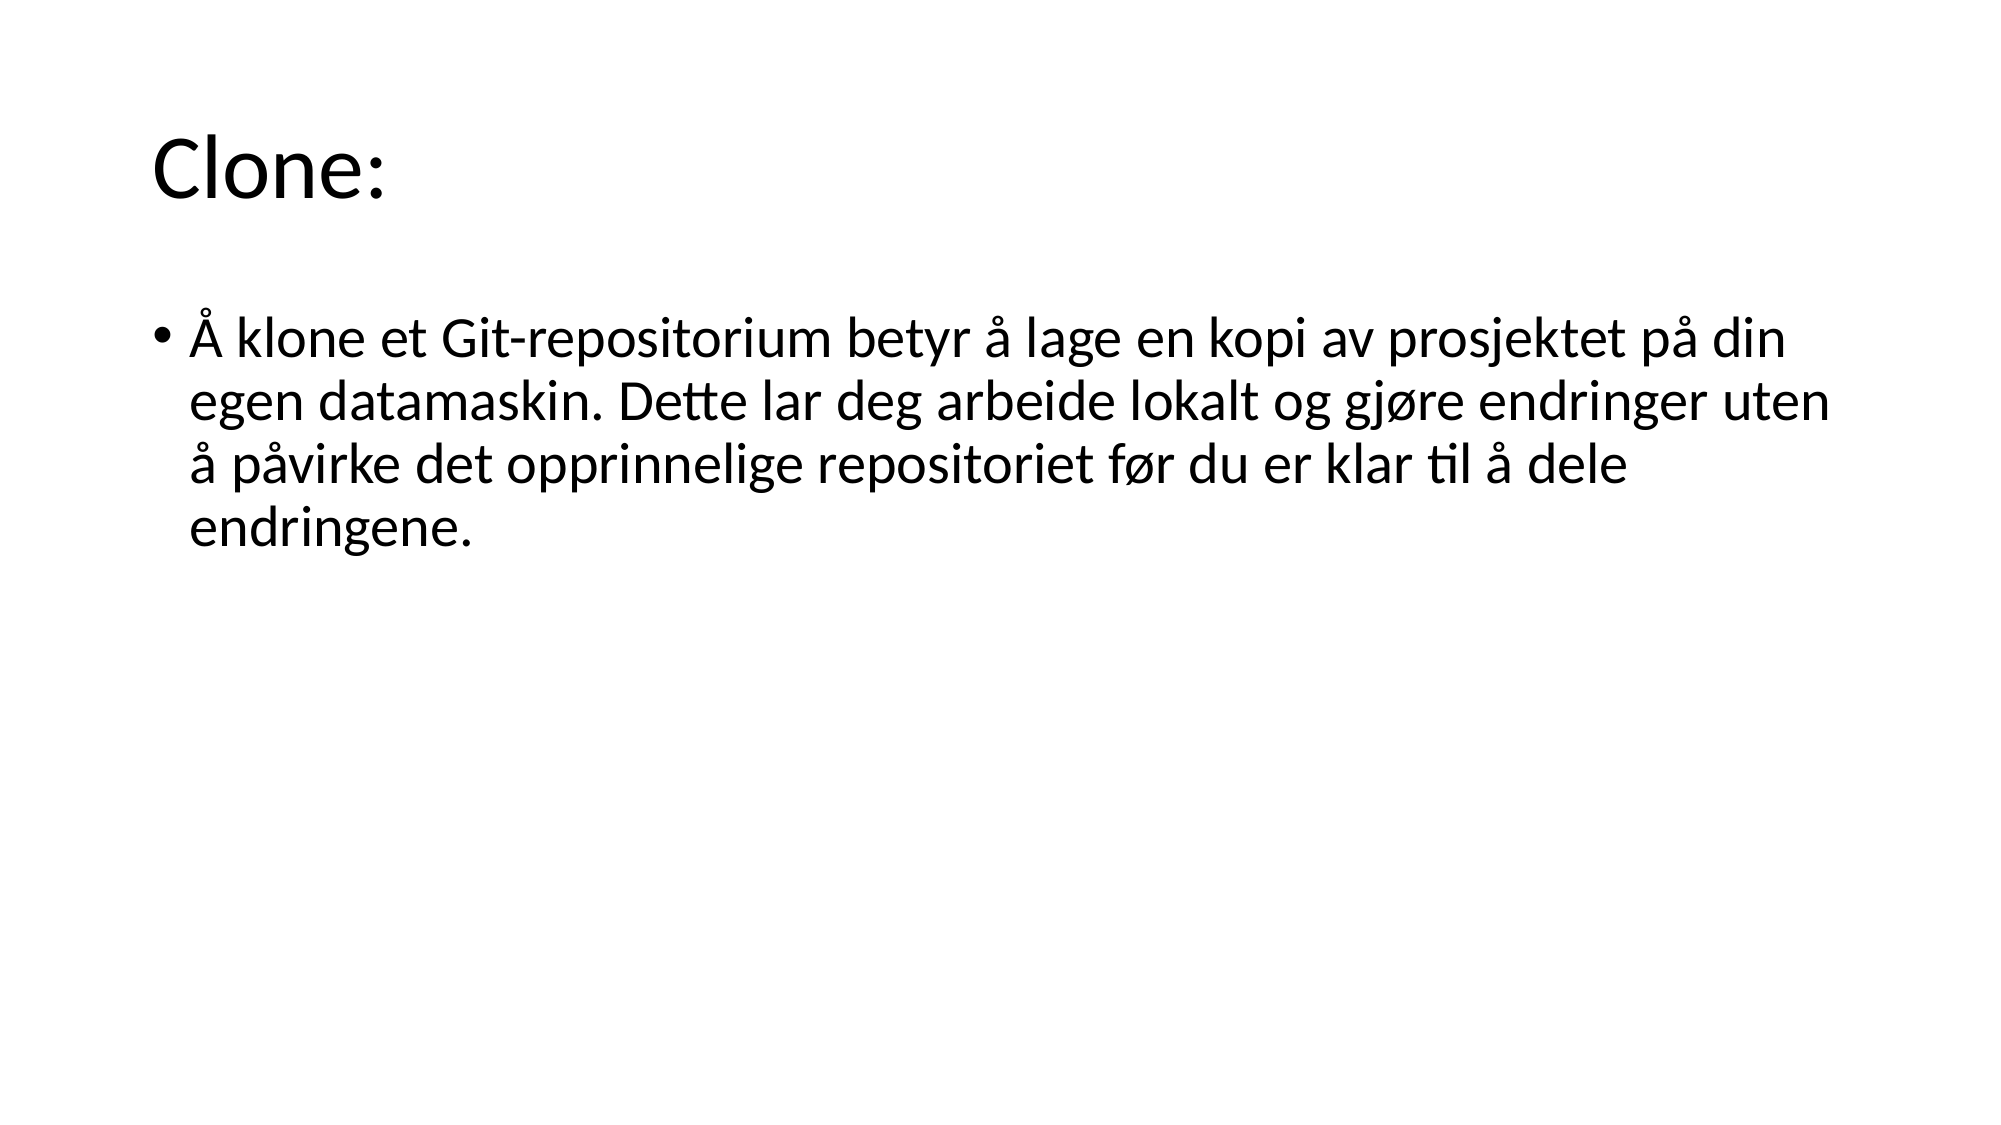

# Clone:
Å klone et Git-repositorium betyr å lage en kopi av prosjektet på din egen datamaskin. Dette lar deg arbeide lokalt og gjøre endringer uten å påvirke det opprinnelige repositoriet før du er klar til å dele endringene.